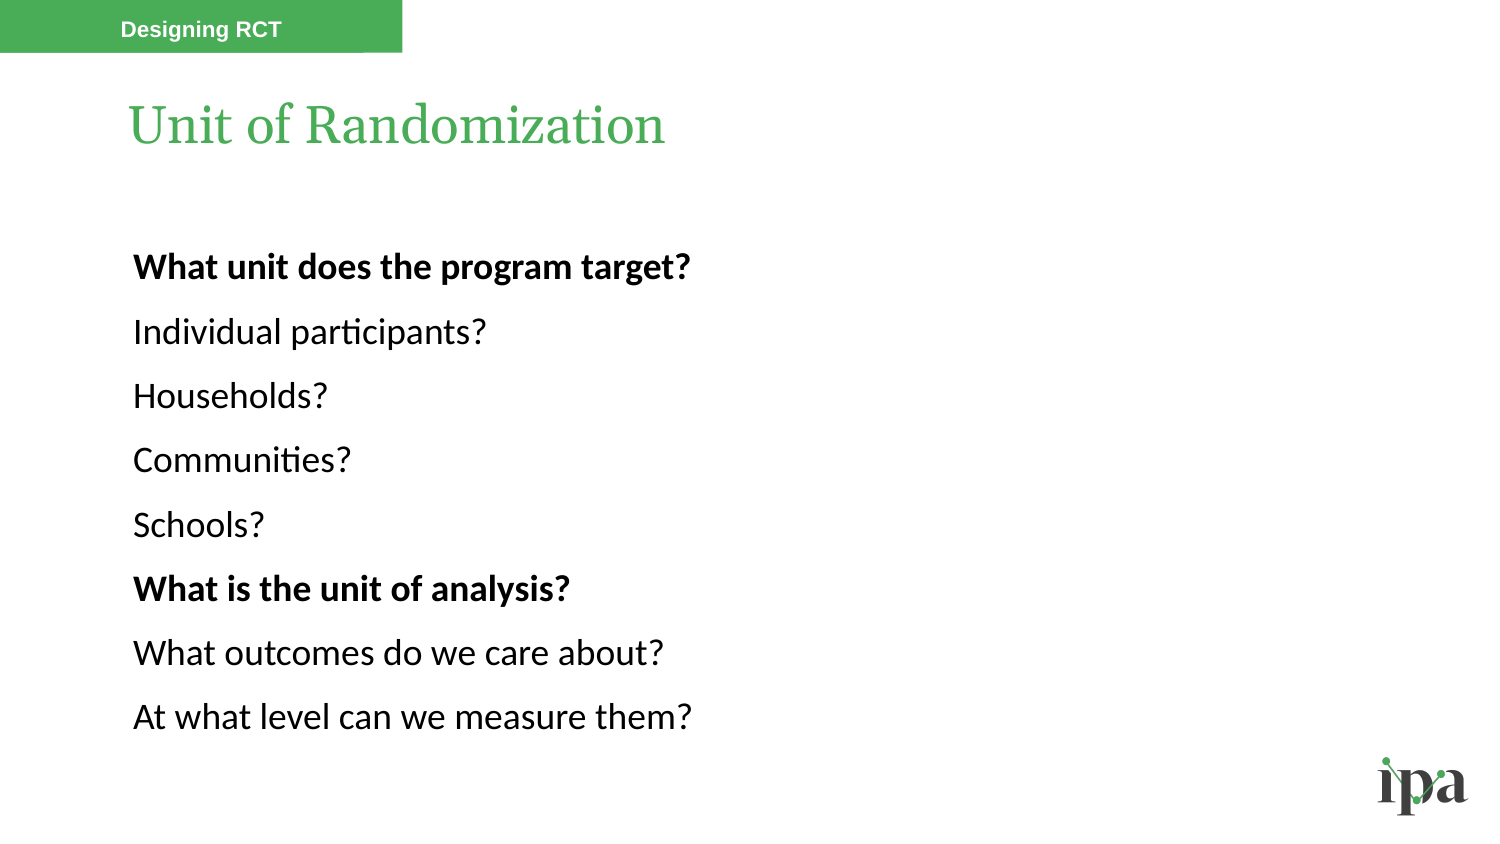

Designing RCT
# Unit of Randomization
What unit does the program target?
Individual participants?
Households?
Communities?
Schools?
What is the unit of analysis?
What outcomes do we care about?
At what level can we measure them?